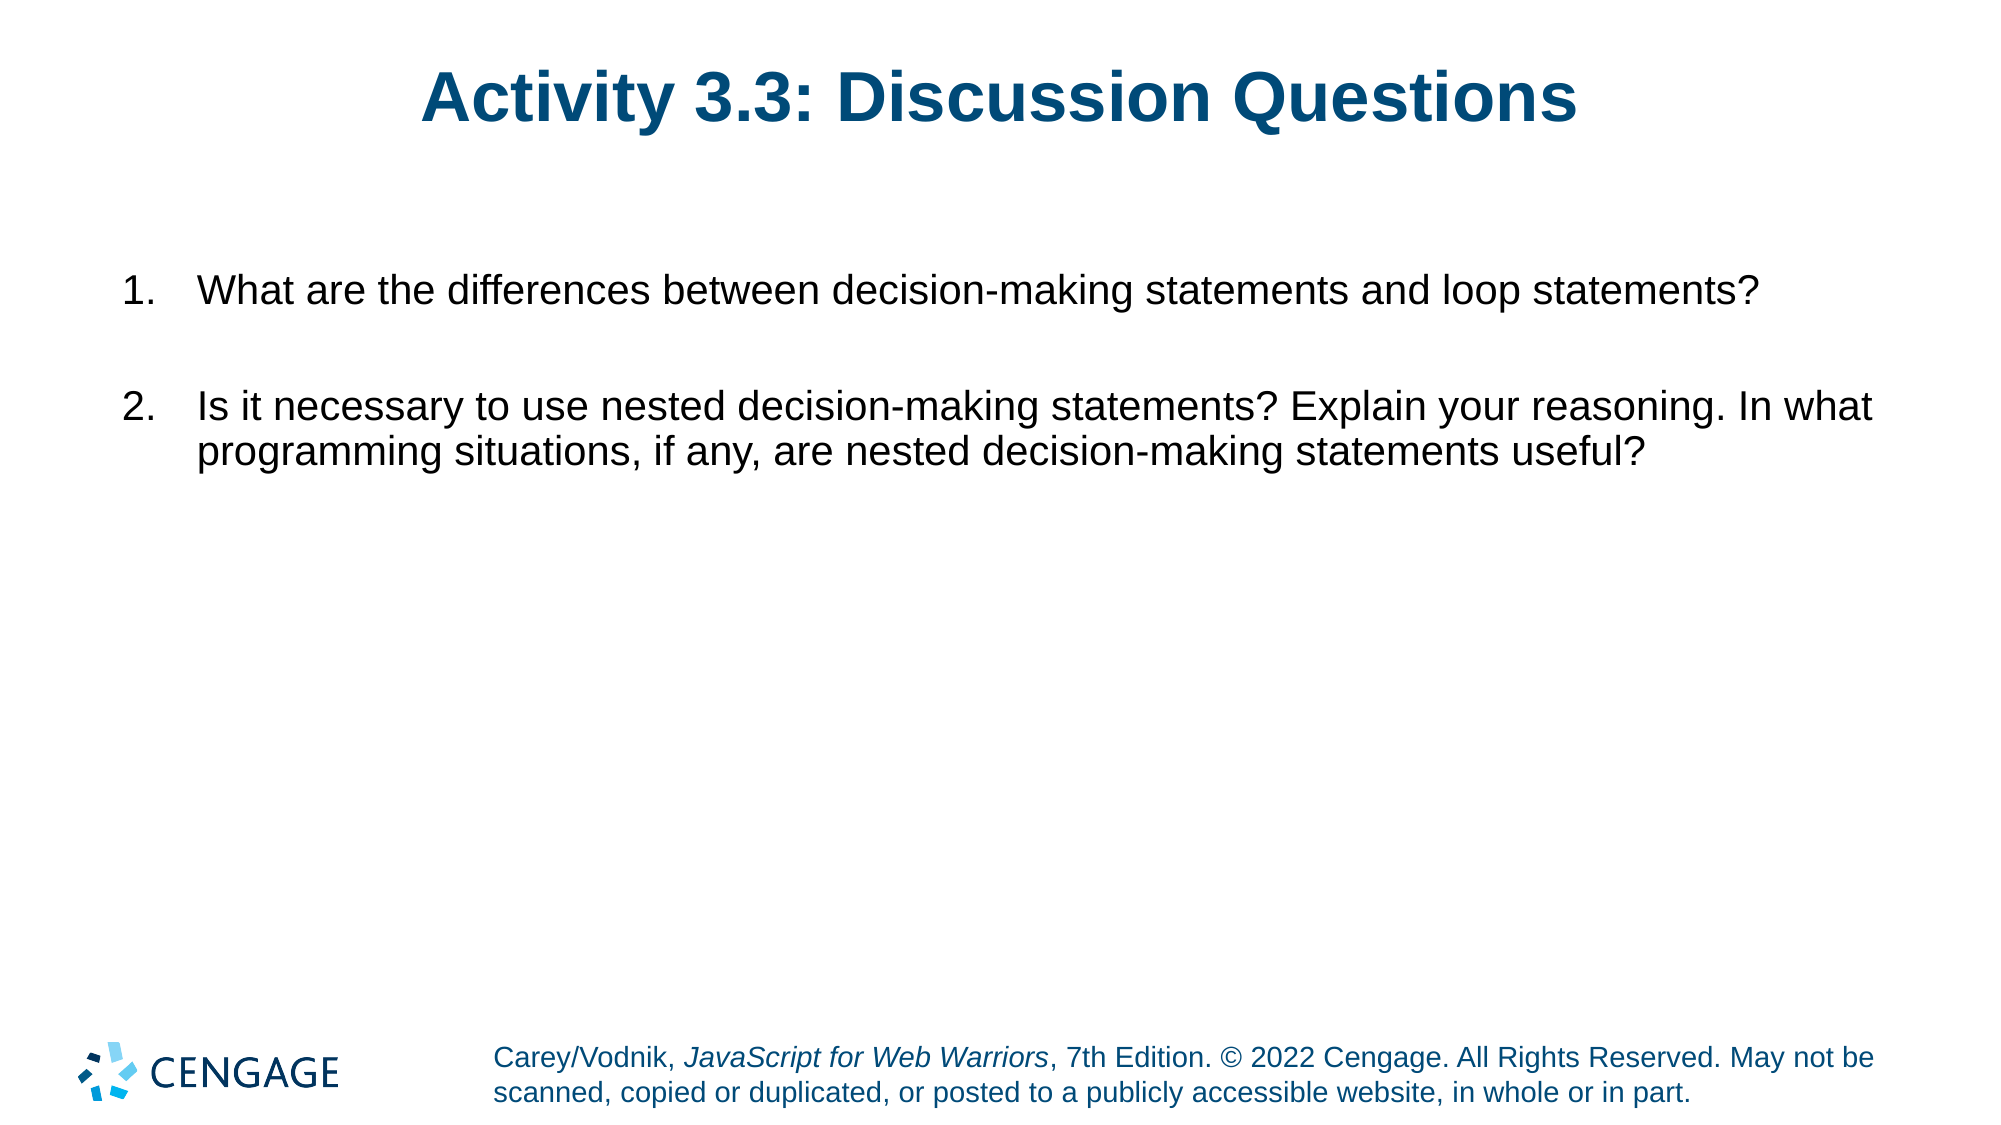

# Activity 3.3: Discussion Questions
What are the differences between decision-making statements and loop statements?
Is it necessary to use nested decision-making statements? Explain your reasoning. In what programming situations, if any, are nested decision-making statements useful?